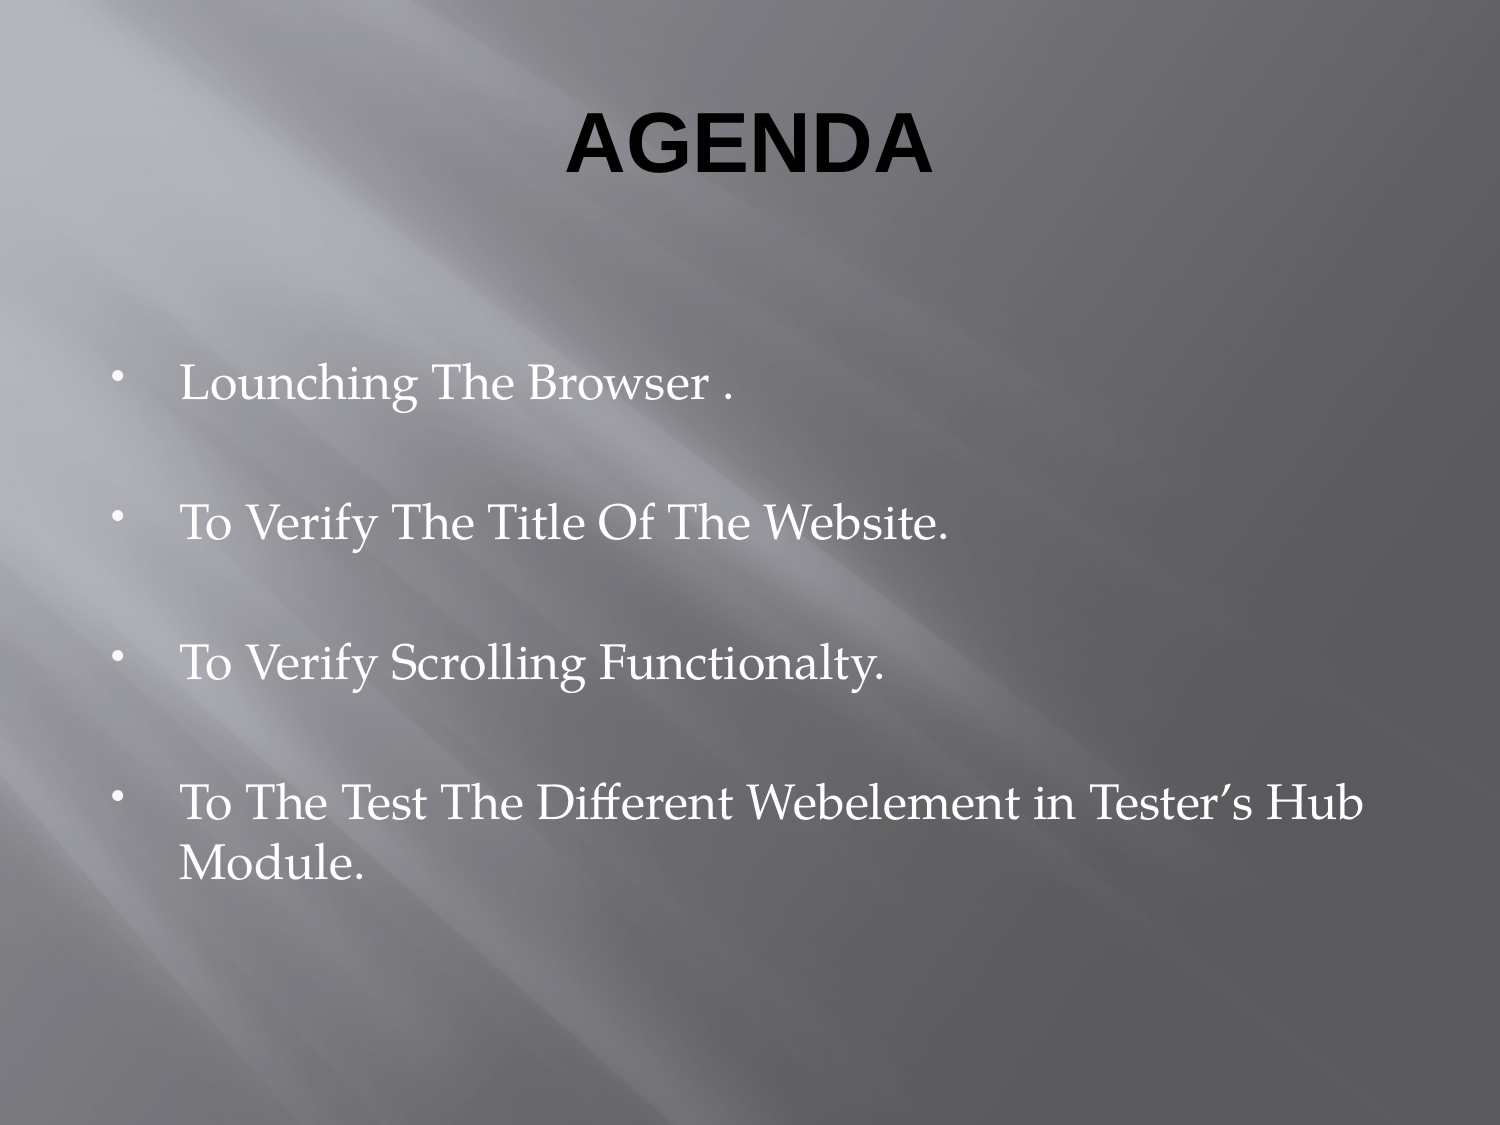

# AGENDA

Lounching The Browser .

To Verify The Title Of The Website.

To Verify Scrolling Functionalty.

To The Test The Different Webelement in Tester’s Hub Module.